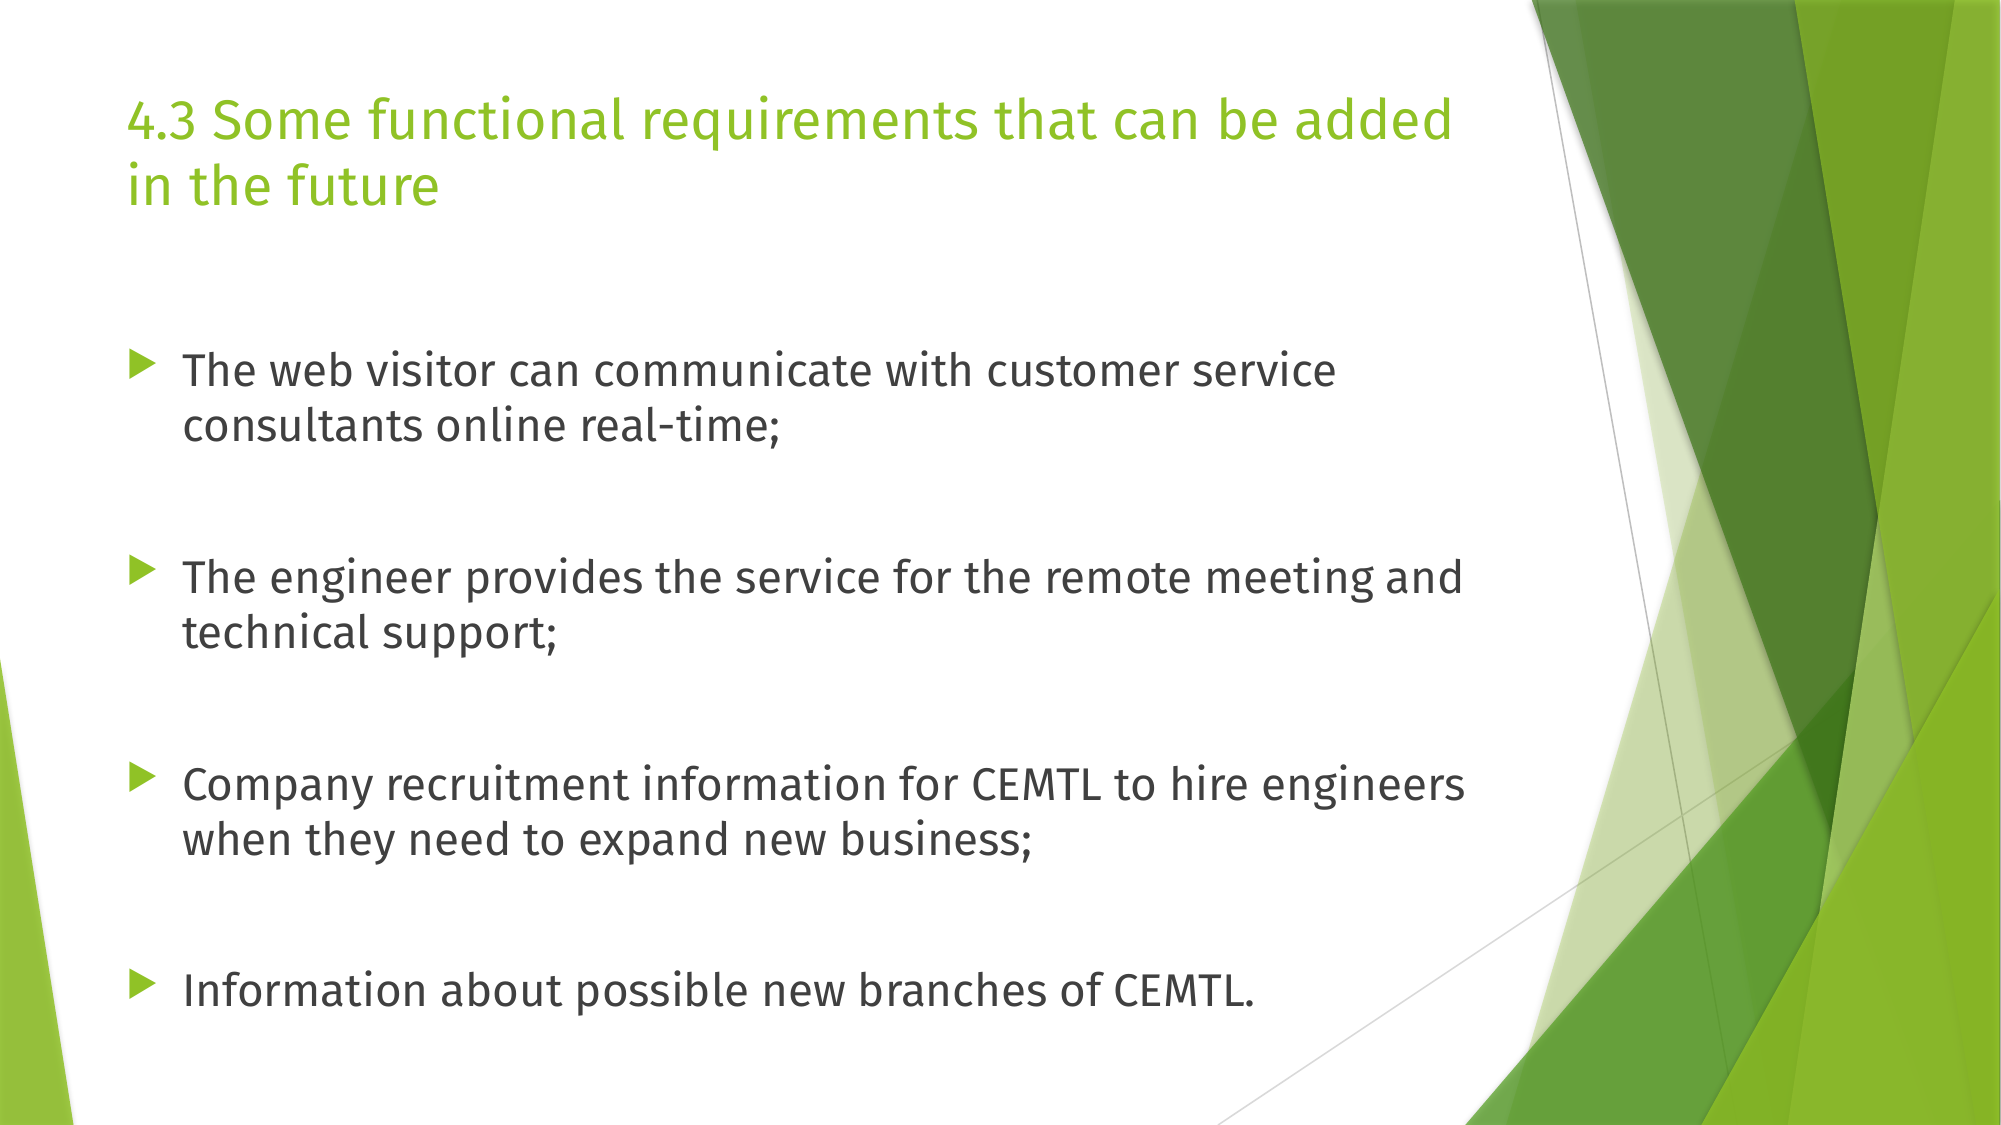

# 4.3 Some functional requirements that can be added in the future
The web visitor can communicate with customer service consultants online real-time;

The engineer provides the service for the remote meeting and technical support;

Company recruitment information for CEMTL to hire engineers when they need to expand new business;

Information about possible new branches of CEMTL.